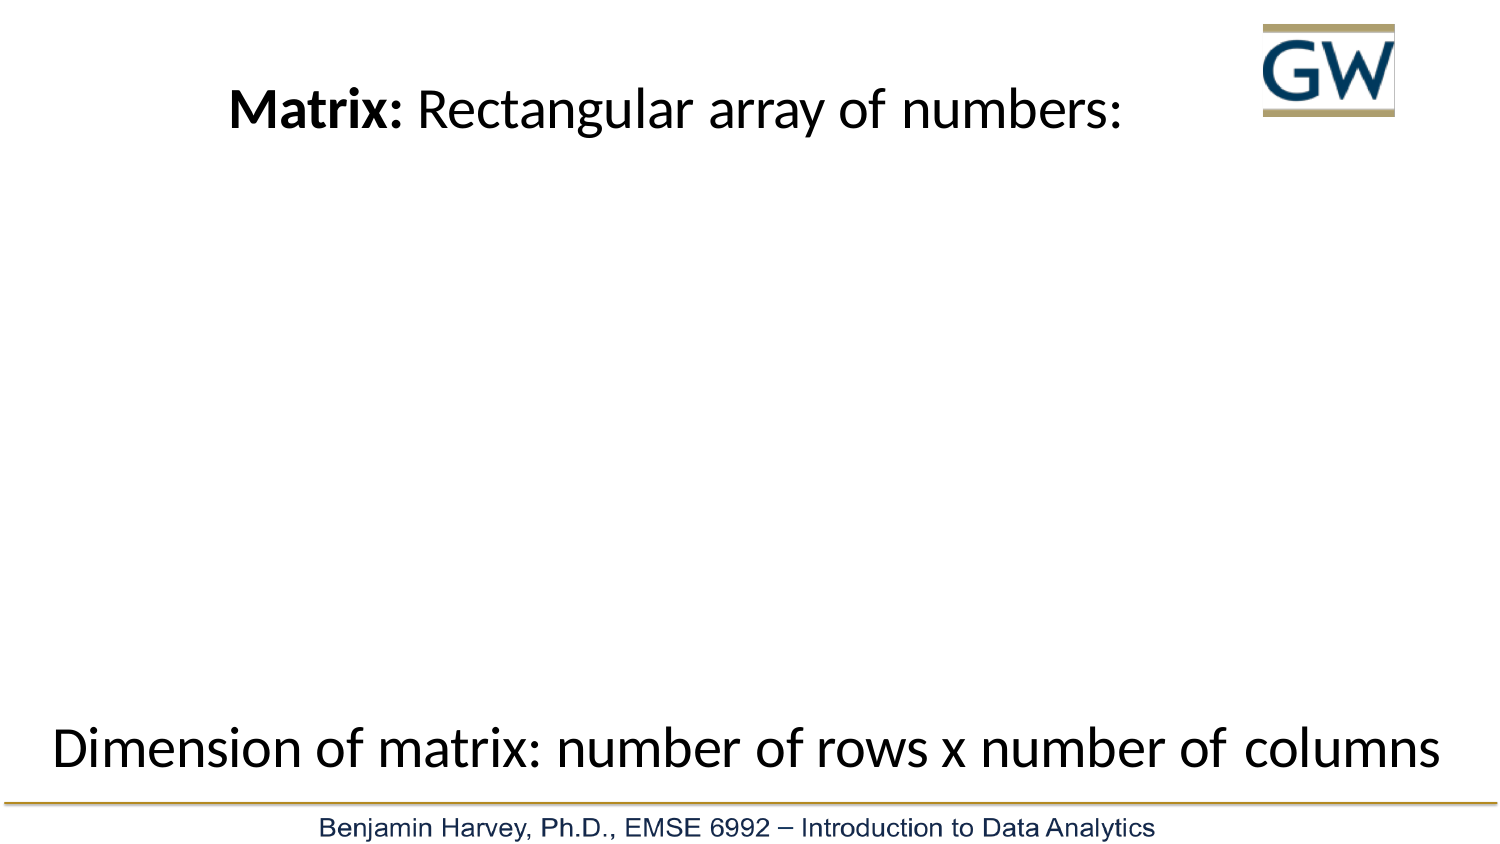

# Matrix: Rectangular array of numbers:

Dimension of matrix: number of rows x number of columns